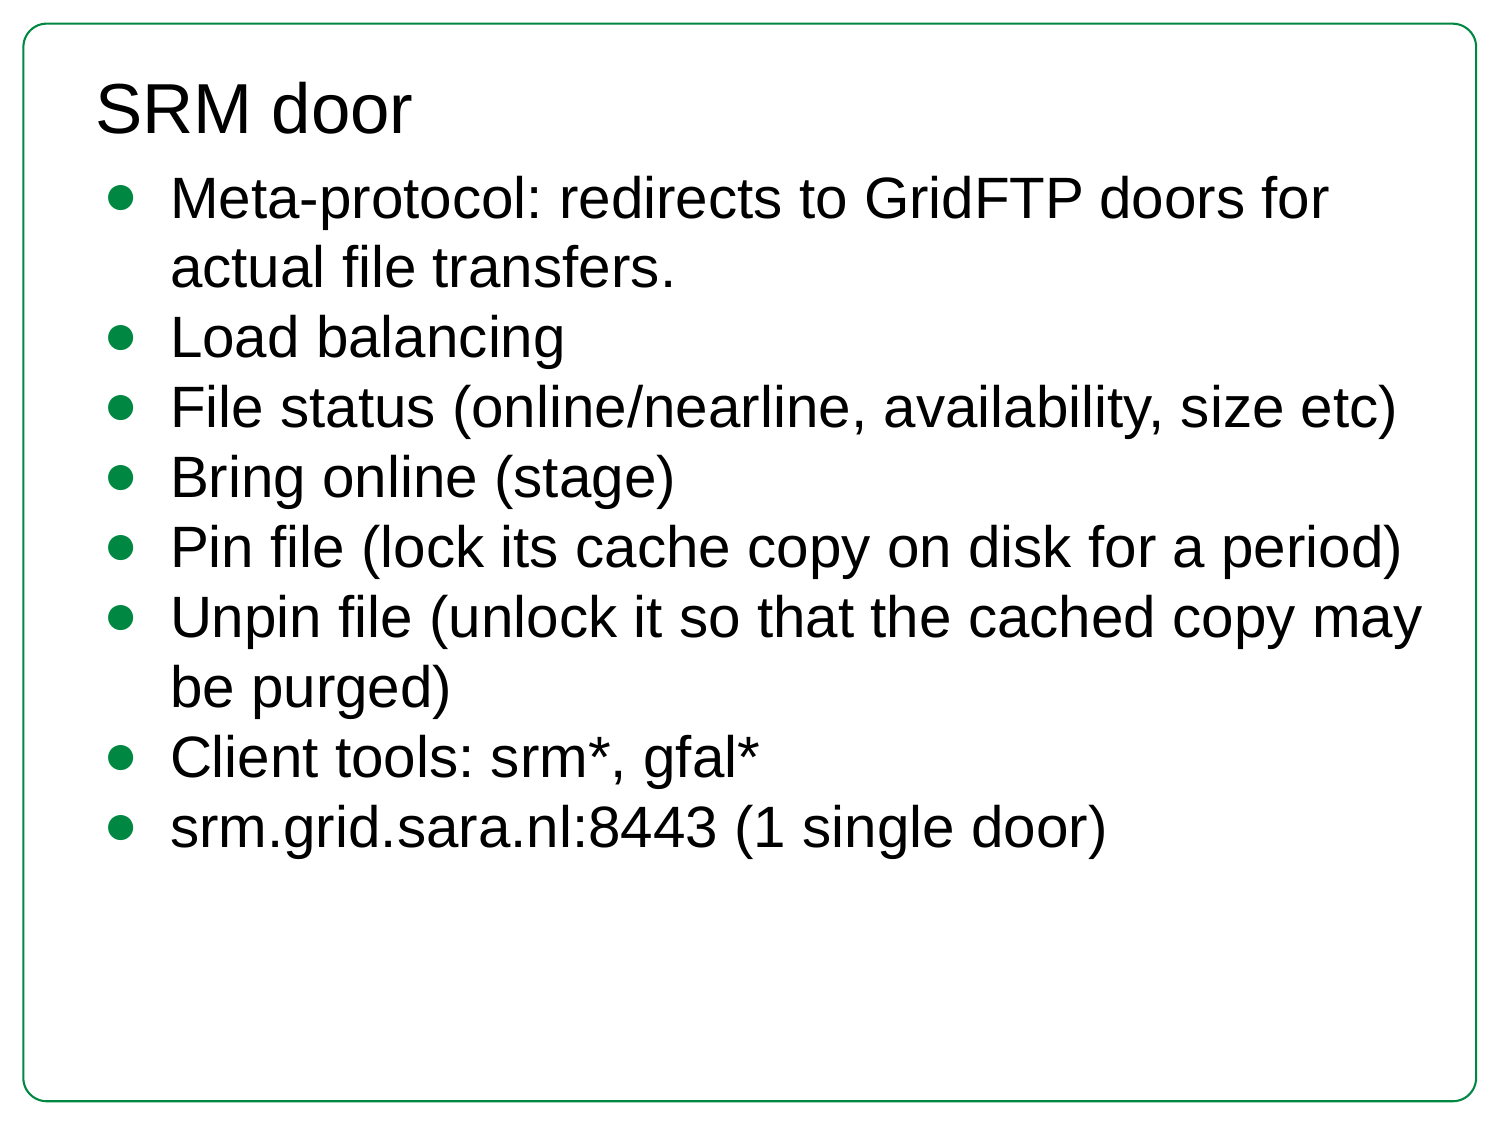

SRM door
Meta-protocol: redirects to GridFTP doors for actual file transfers.
Load balancing
File status (online/nearline, availability, size etc)
Bring online (stage)
Pin file (lock its cache copy on disk for a period)
Unpin file (unlock it so that the cached copy may be purged)
Client tools: srm*, gfal*
srm.grid.sara.nl:8443 (1 single door)